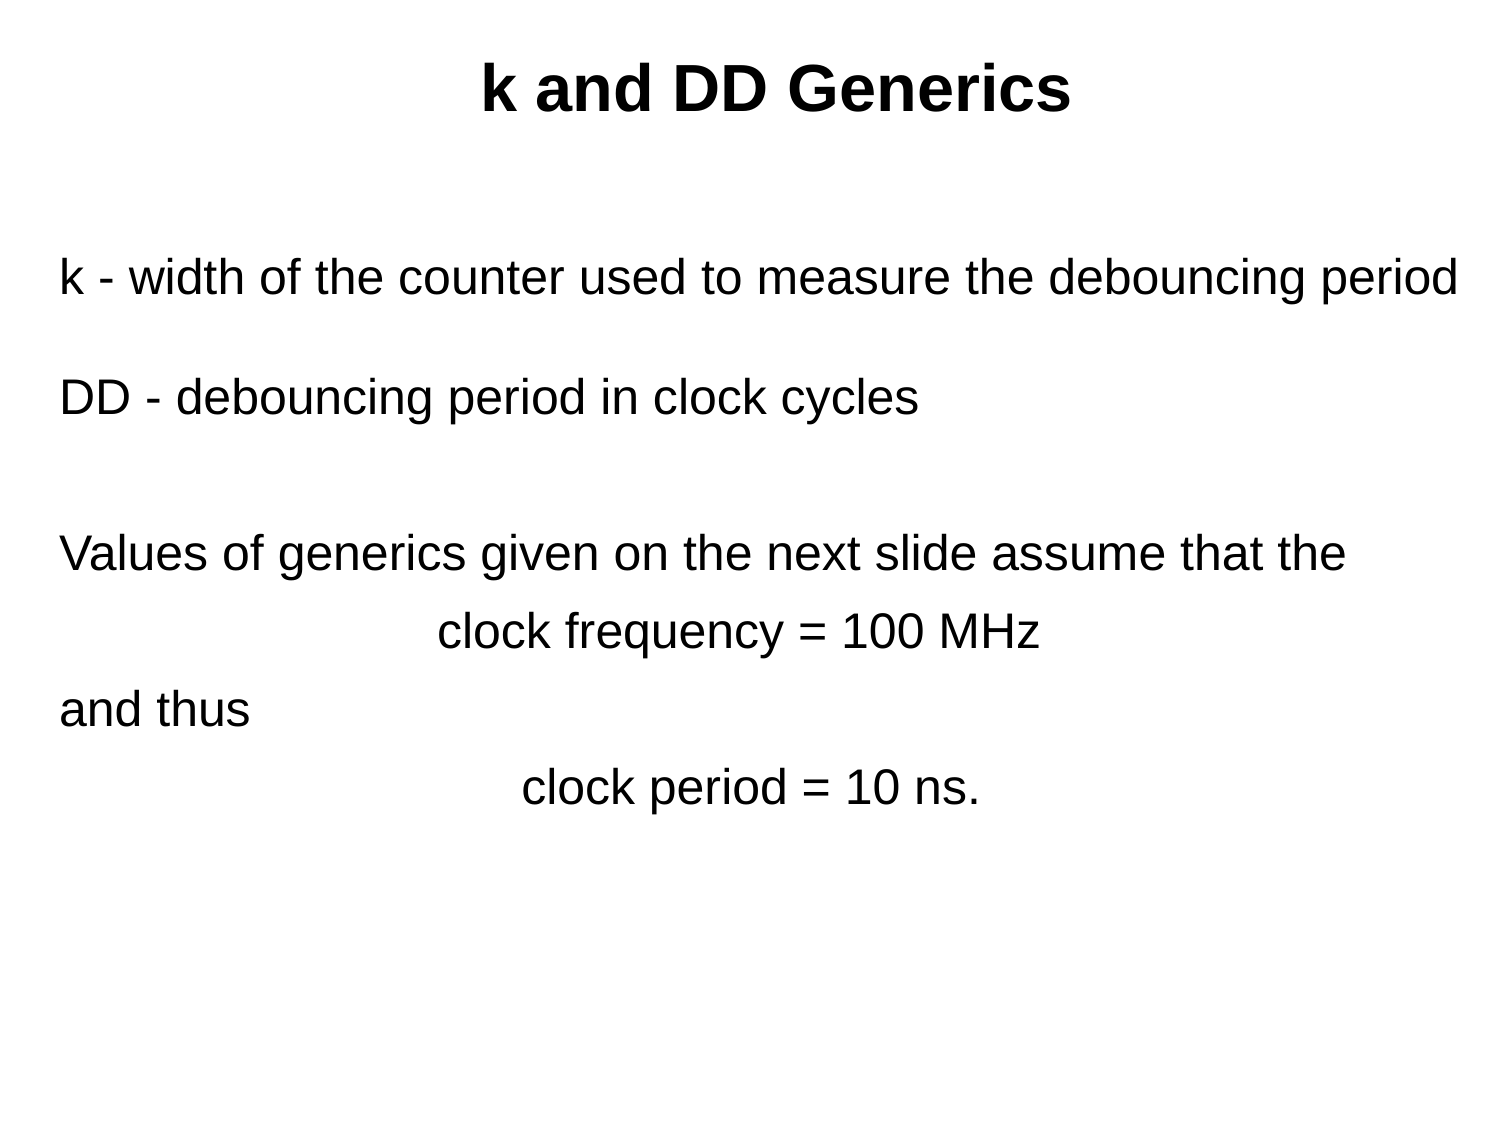

k and DD Generics
k - width of the counter used to measure the debouncing period

DD - debouncing period in clock cycles

Values of generics given on the next slide assume that the
                           clock frequency = 100 MHz
and thus
                                 clock period = 10 ns.